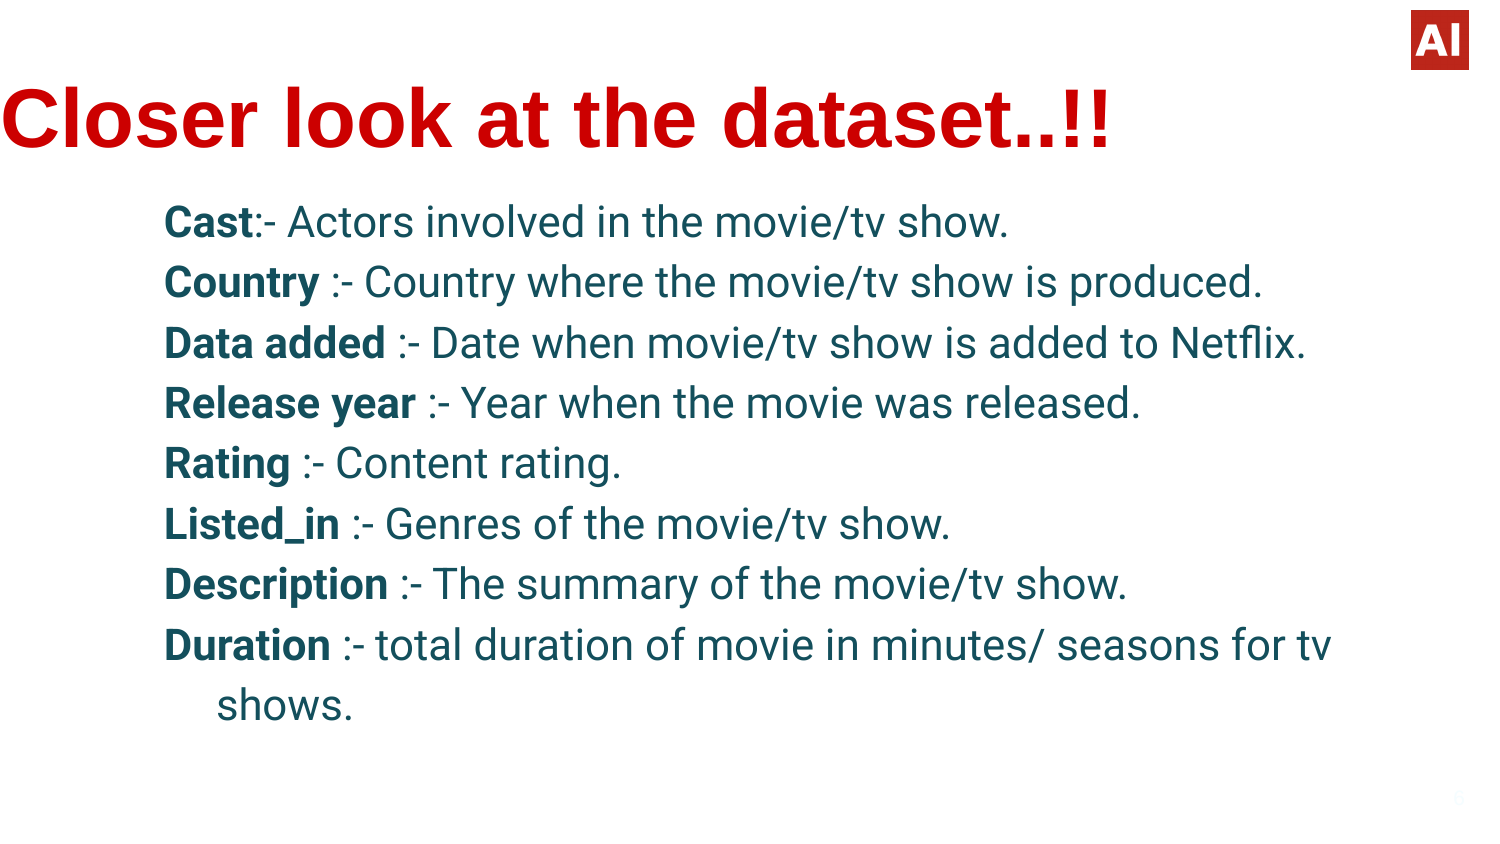

# Closer look at the dataset..!!
Cast:- Actors involved in the movie/tv show.
Country :- Country where the movie/tv show is produced.
Data added :- Date when movie/tv show is added to Netflix.
Release year :- Year when the movie was released.
Rating :- Content rating.
Listed_in :- Genres of the movie/tv show.
Description :- The summary of the movie/tv show.
Duration :- total duration of movie in minutes/ seasons for tv shows.
6